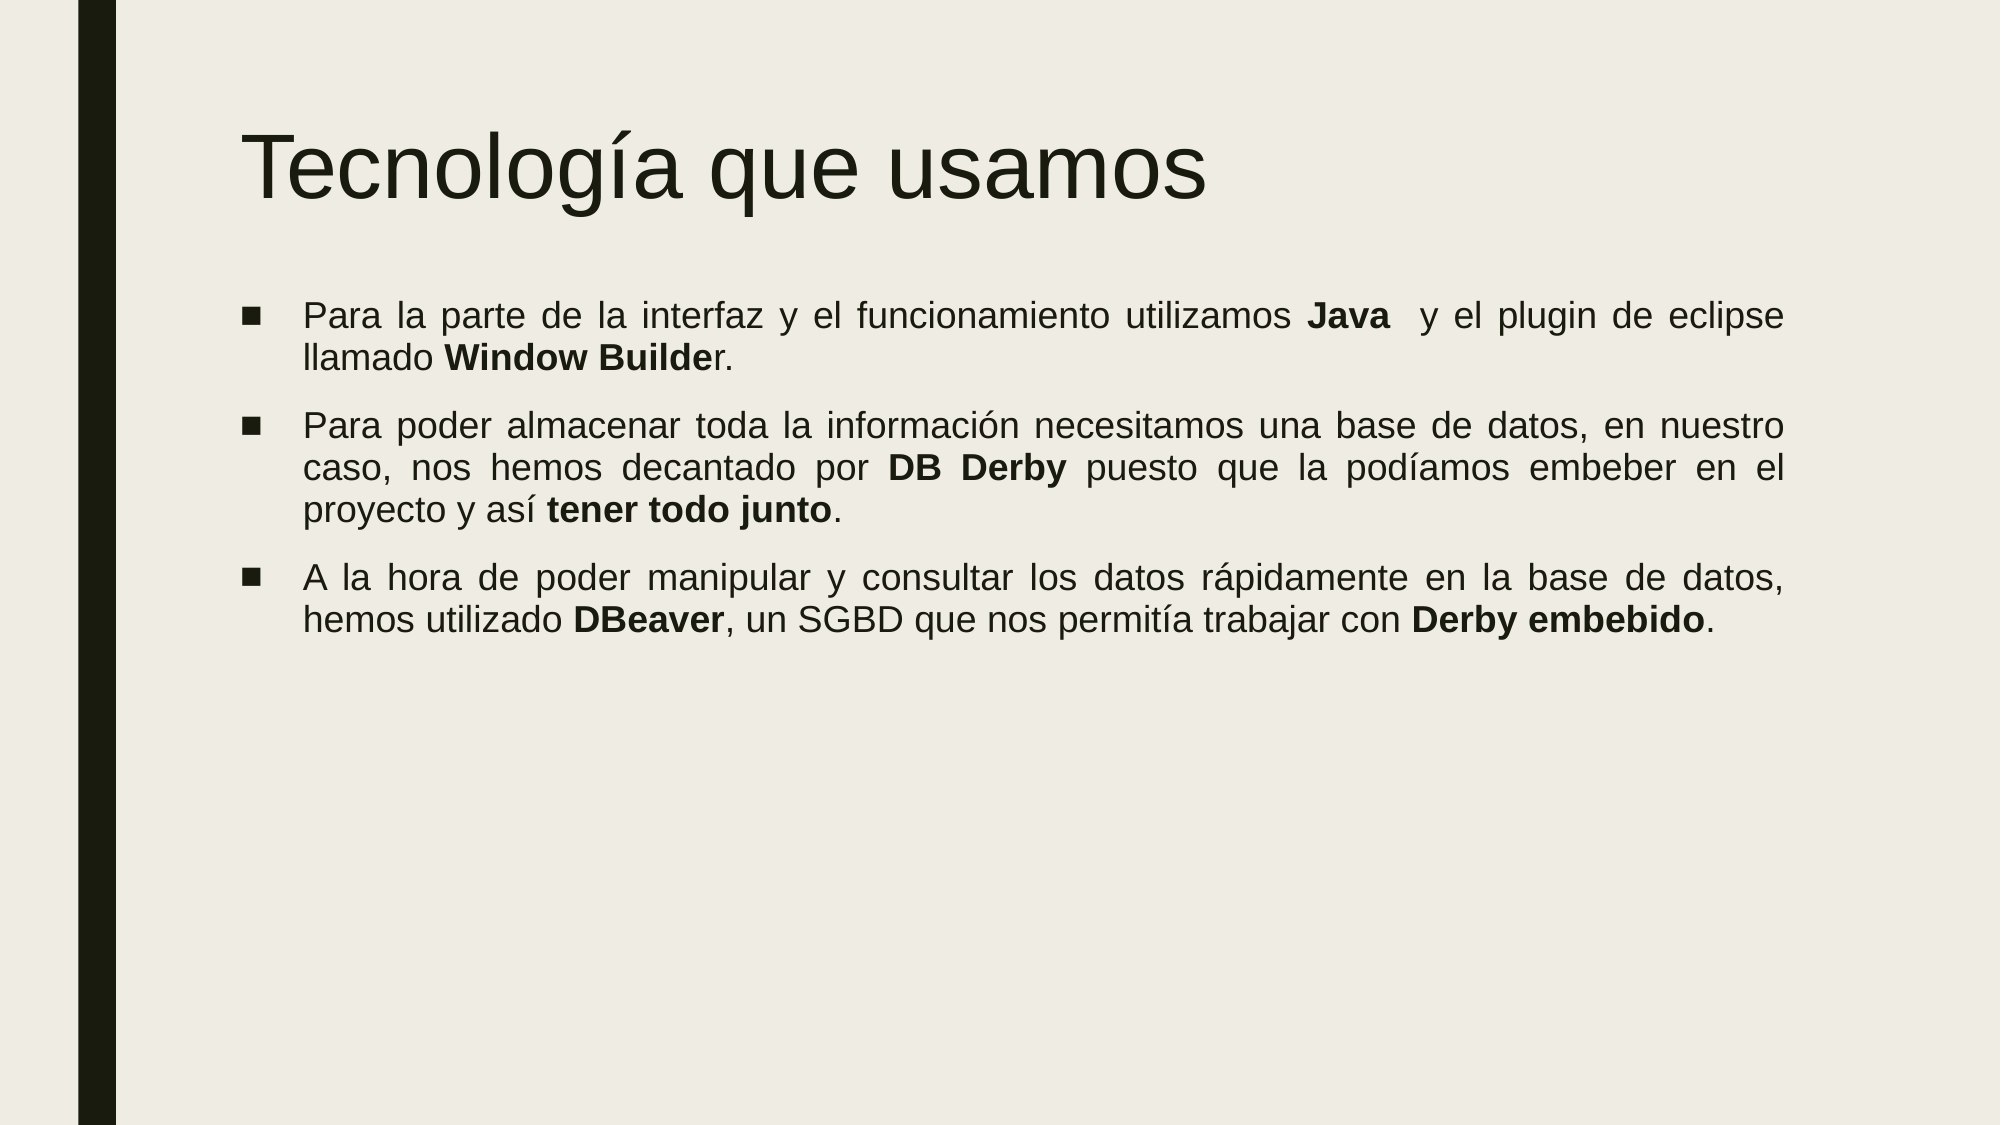

# Tecnología que usamos
Para la parte de la interfaz y el funcionamiento utilizamos Java  y el plugin de eclipse llamado Window Builder.
Para poder almacenar toda la información necesitamos una base de datos, en nuestro caso, nos hemos decantado por DB Derby puesto que la podíamos embeber en el proyecto y así tener todo junto.
A la hora de poder manipular y consultar los datos rápidamente en la base de datos, hemos utilizado DBeaver, un SGBD que nos permitía trabajar con Derby embebido.